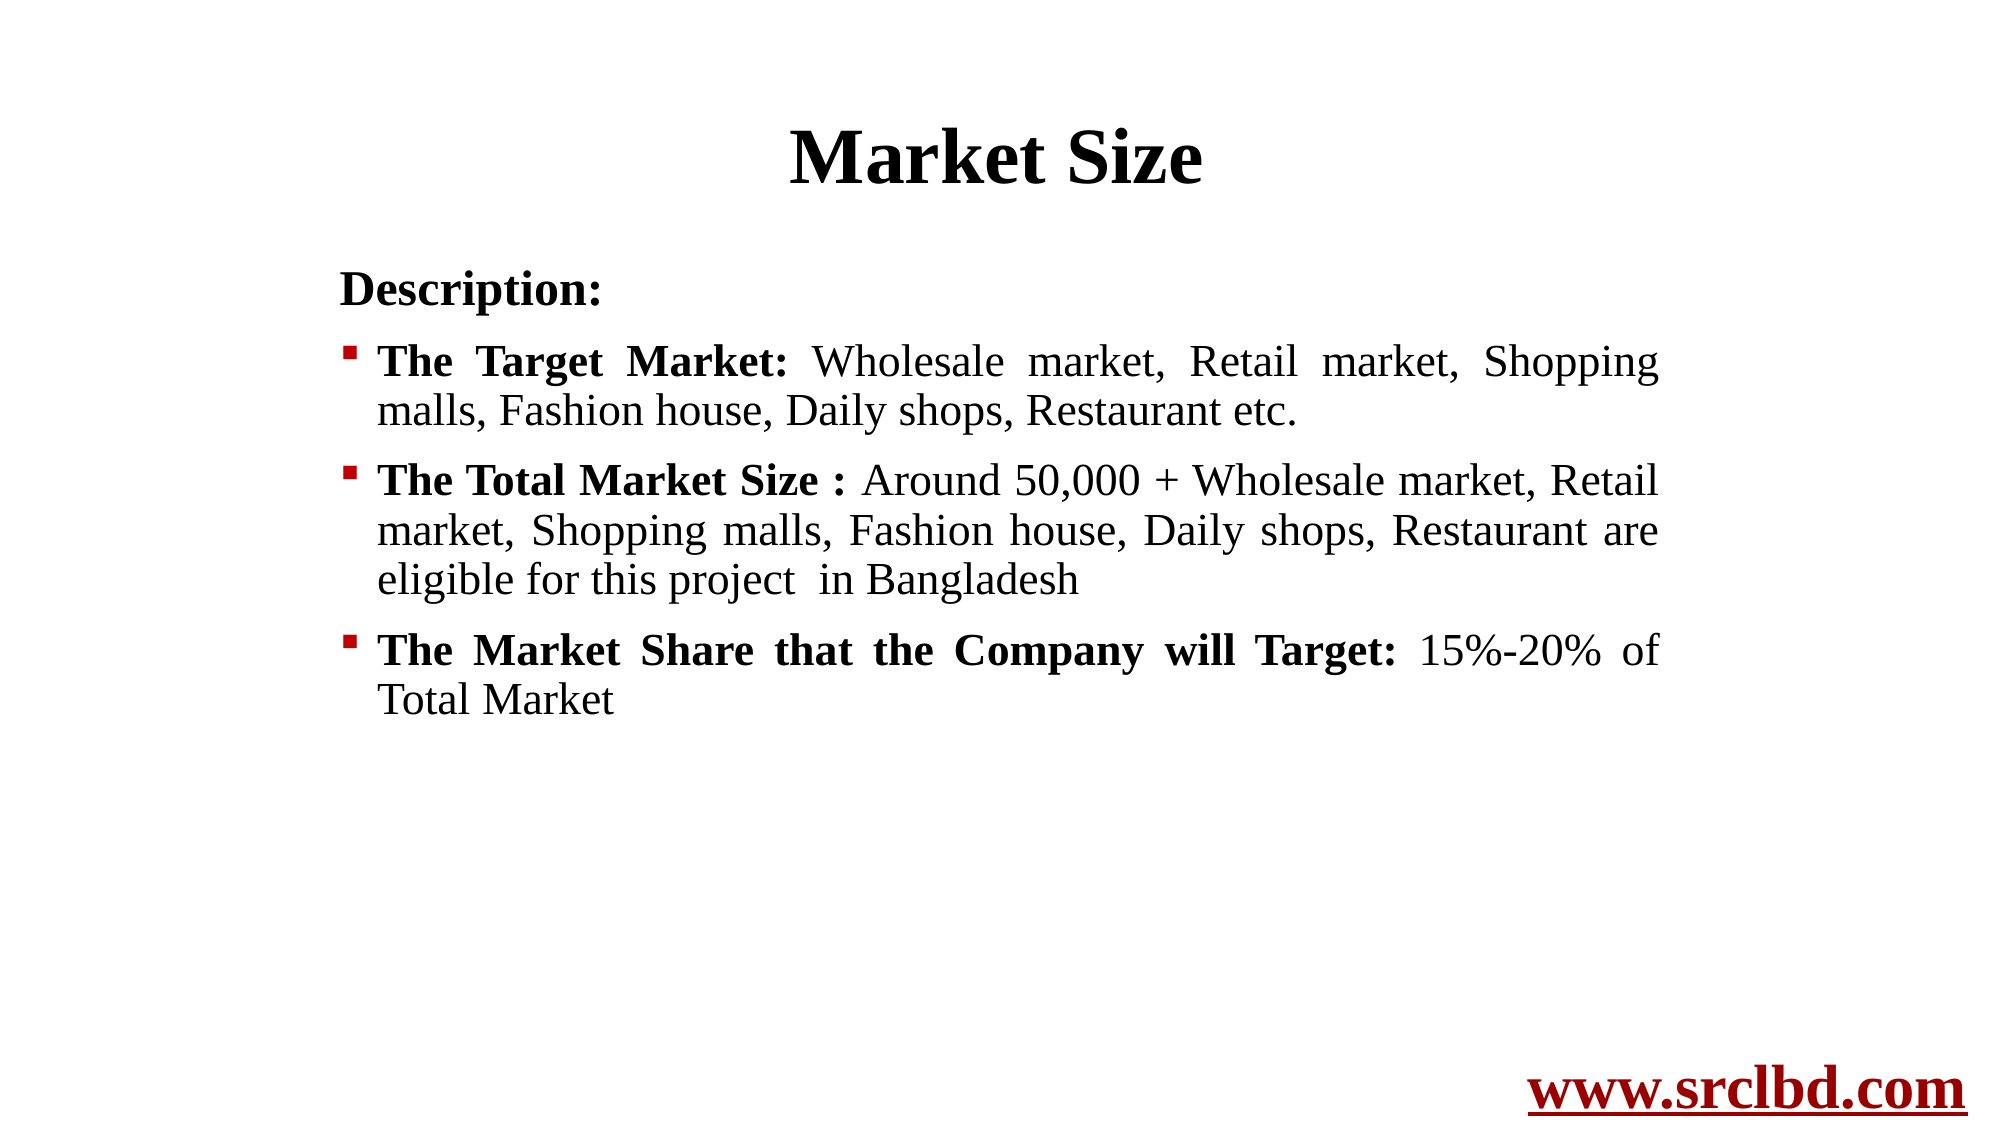

Market Size
Description:
The Target Market: Wholesale market, Retail market, Shopping malls, Fashion house, Daily shops, Restaurant etc.
The Total Market Size : Around 50,000 + Wholesale market, Retail market, Shopping malls, Fashion house, Daily shops, Restaurant are eligible for this project  in Bangladesh
The Market Share that the Company will Target: 15%-20% of Total Market
www.srclbd.com